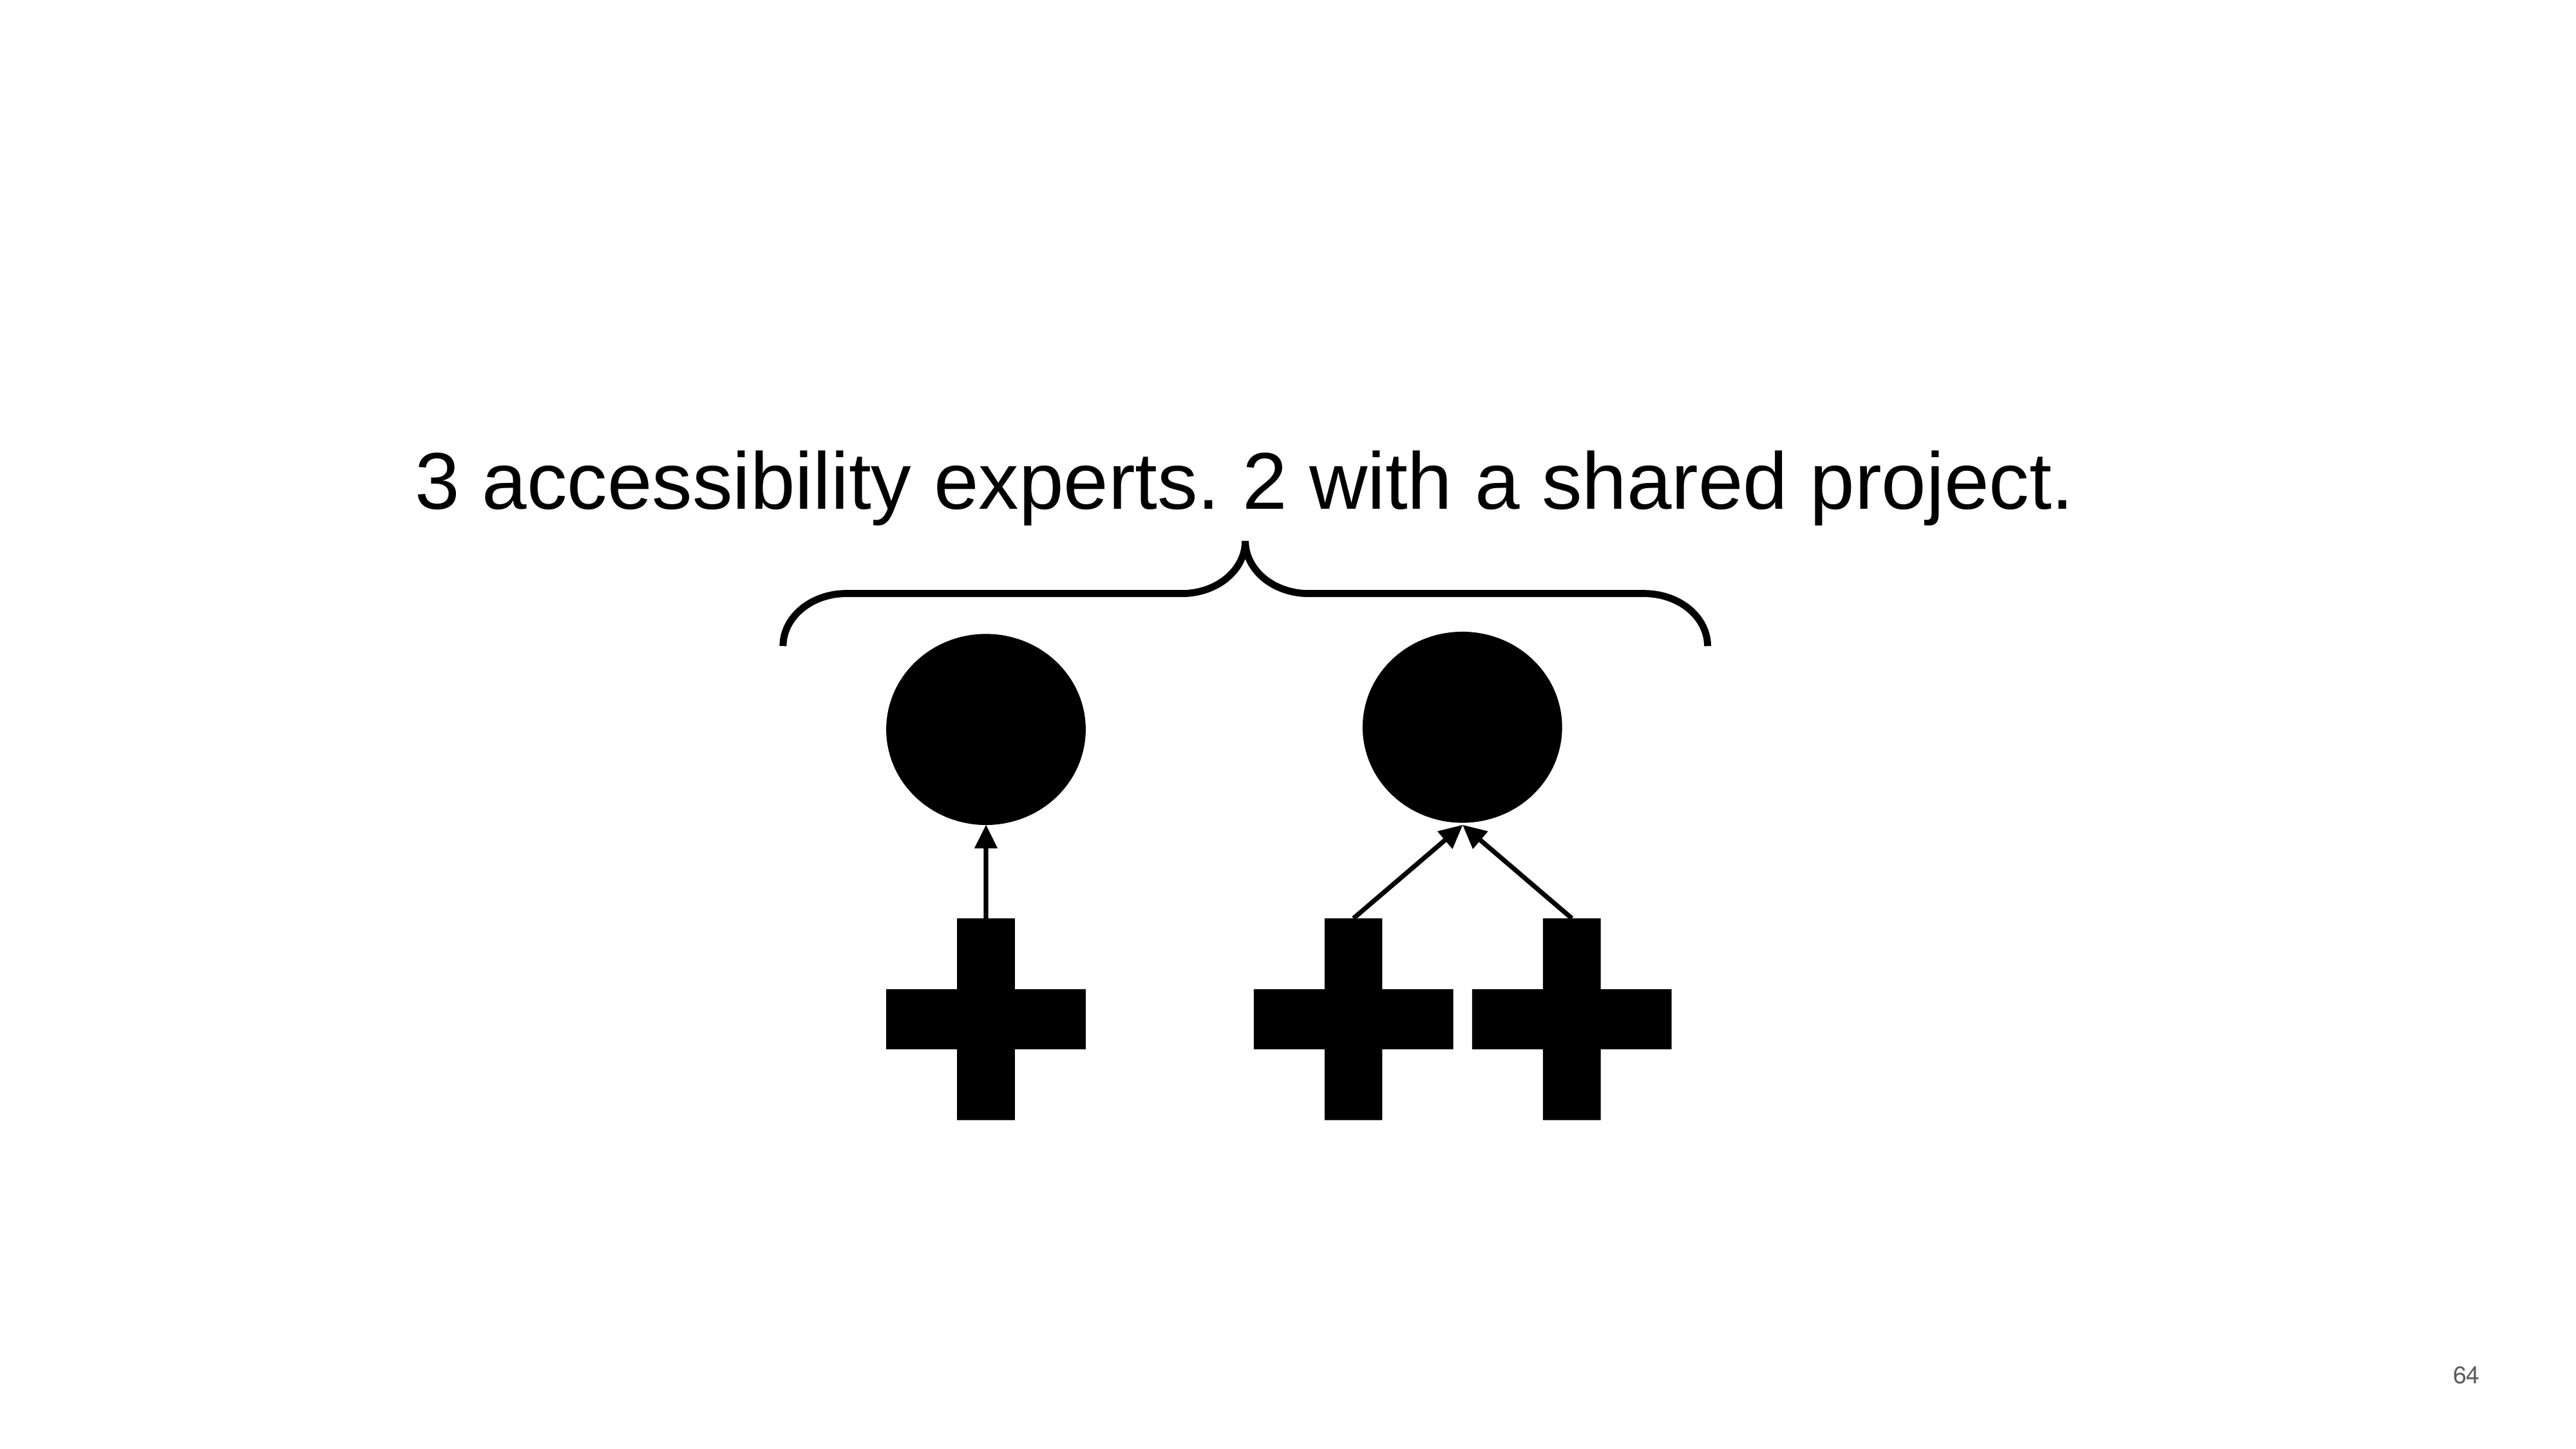

3 accessibility experts. 2 with a shared project.

64